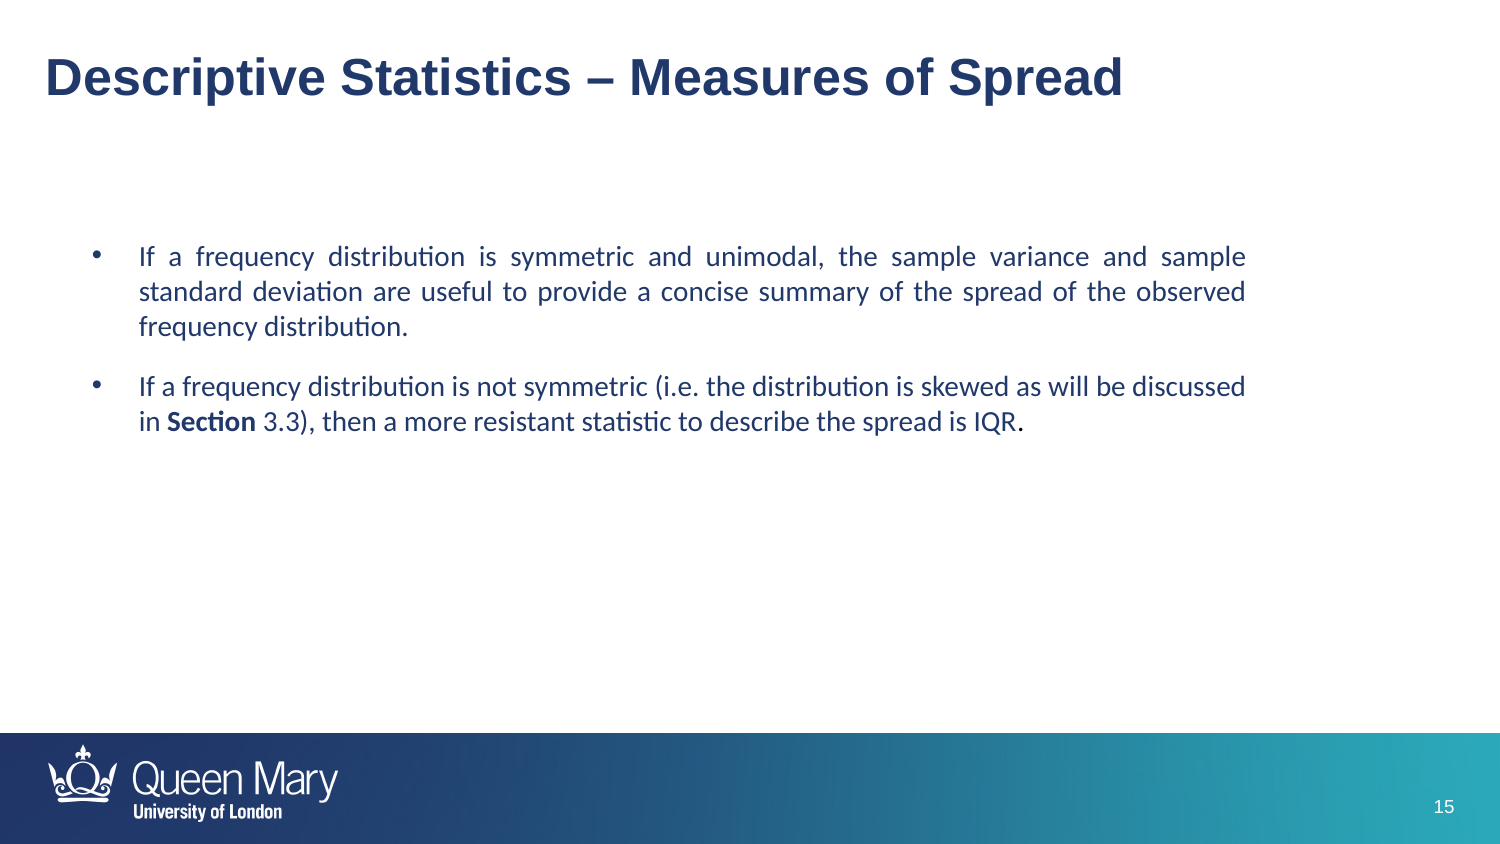

Descriptive Statistics – Measures of Spread
If a frequency distribution is symmetric and unimodal, the sample variance and sample standard deviation are useful to provide a concise summary of the spread of the observed frequency distribution.
If a frequency distribution is not symmetric (i.e. the distribution is skewed as will be discussed in Section 3.3), then a more resistant statistic to describe the spread is IQR.